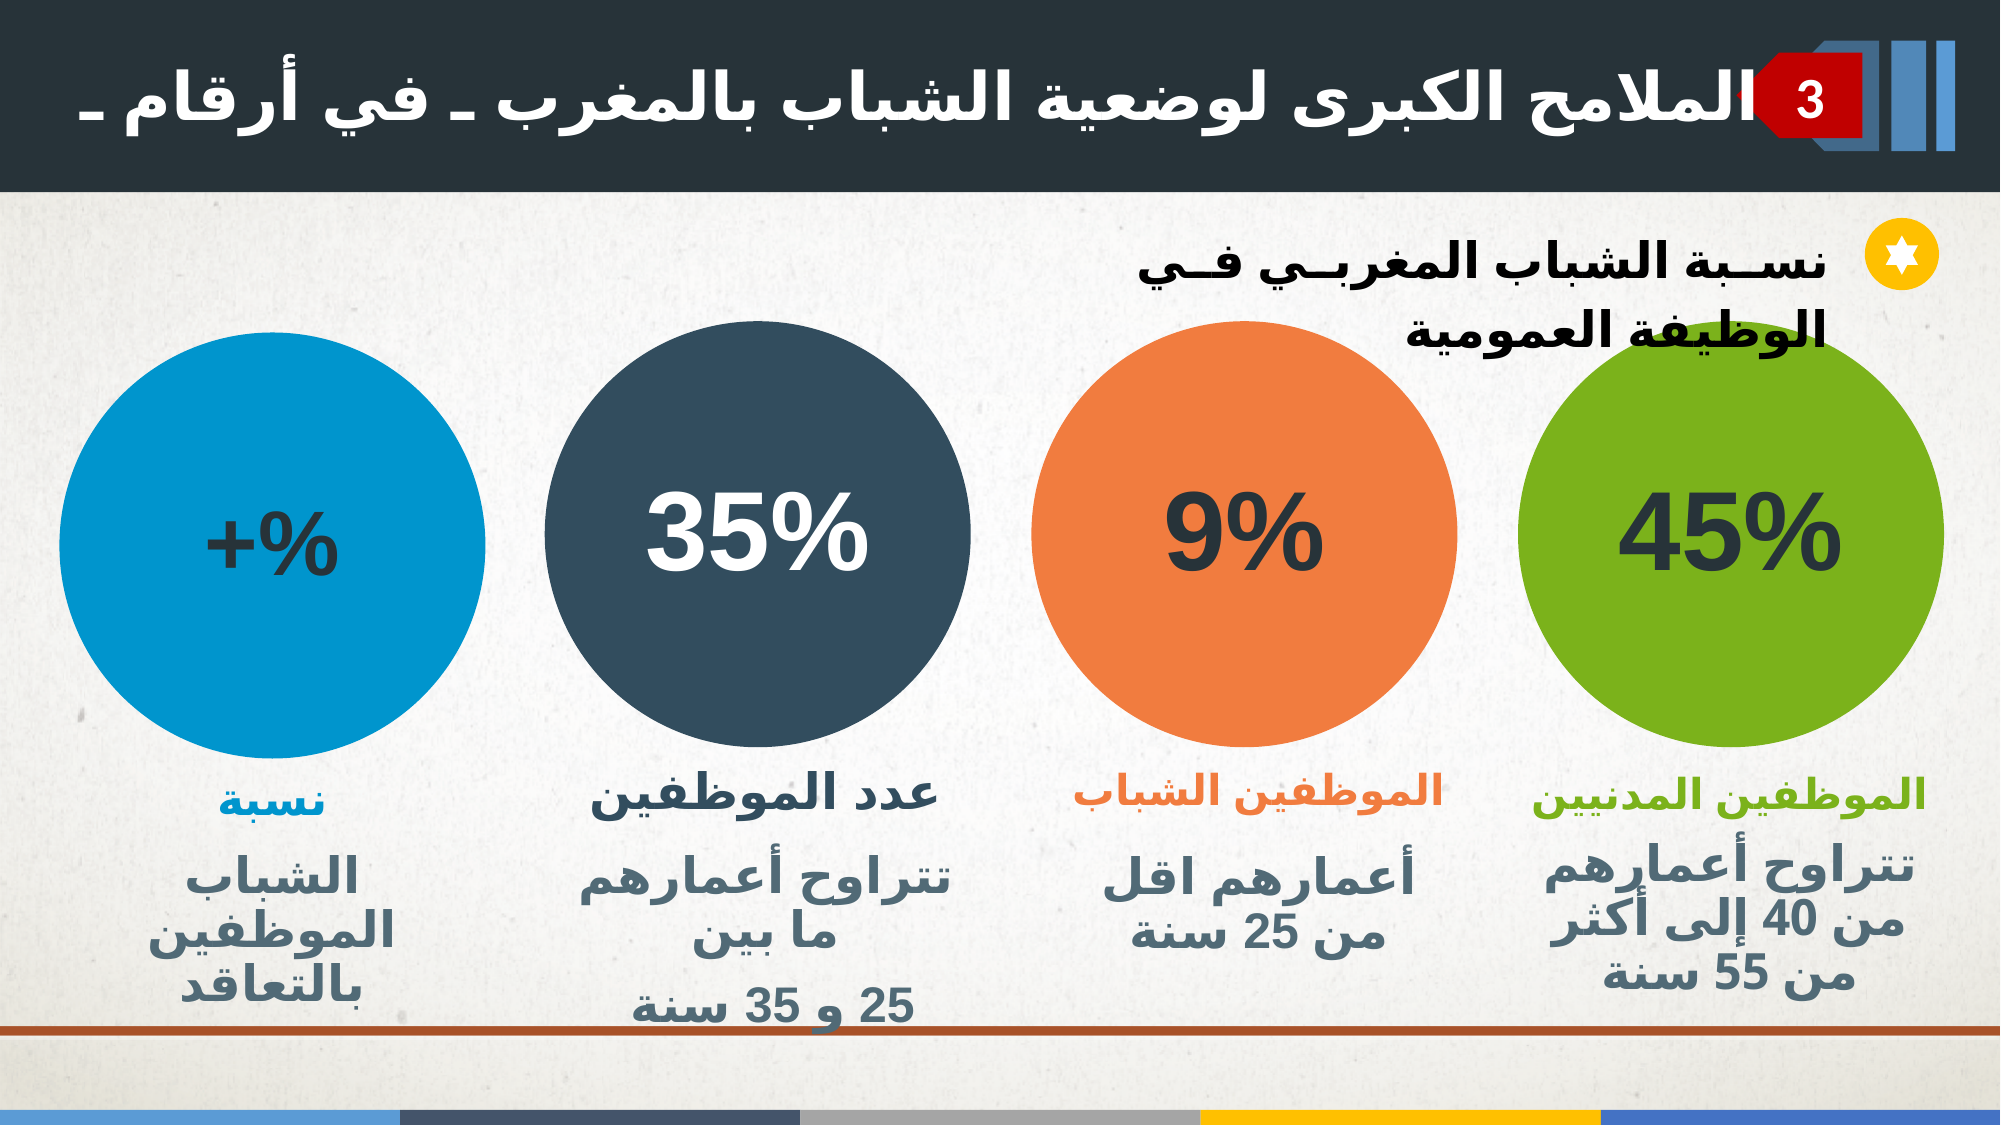

الملامح الكبرى لوضعية الشباب بالمغرب ـ في أرقام ـ
3
نسبة الشباب المغربي في الوظيفة العمومية

35%
9%
45%
+%
الموظفين الشباب
عدد الموظفين
الموظفين المدنيين
نسبة
تتراوح أعمارهم من 40 إلى أكثر من 55 سنة
الشباب الموظفين بالتعاقد
تتراوح أعمارهم ما بين
25 و 35 سنة
أعمارهم اقل من 25 سنة